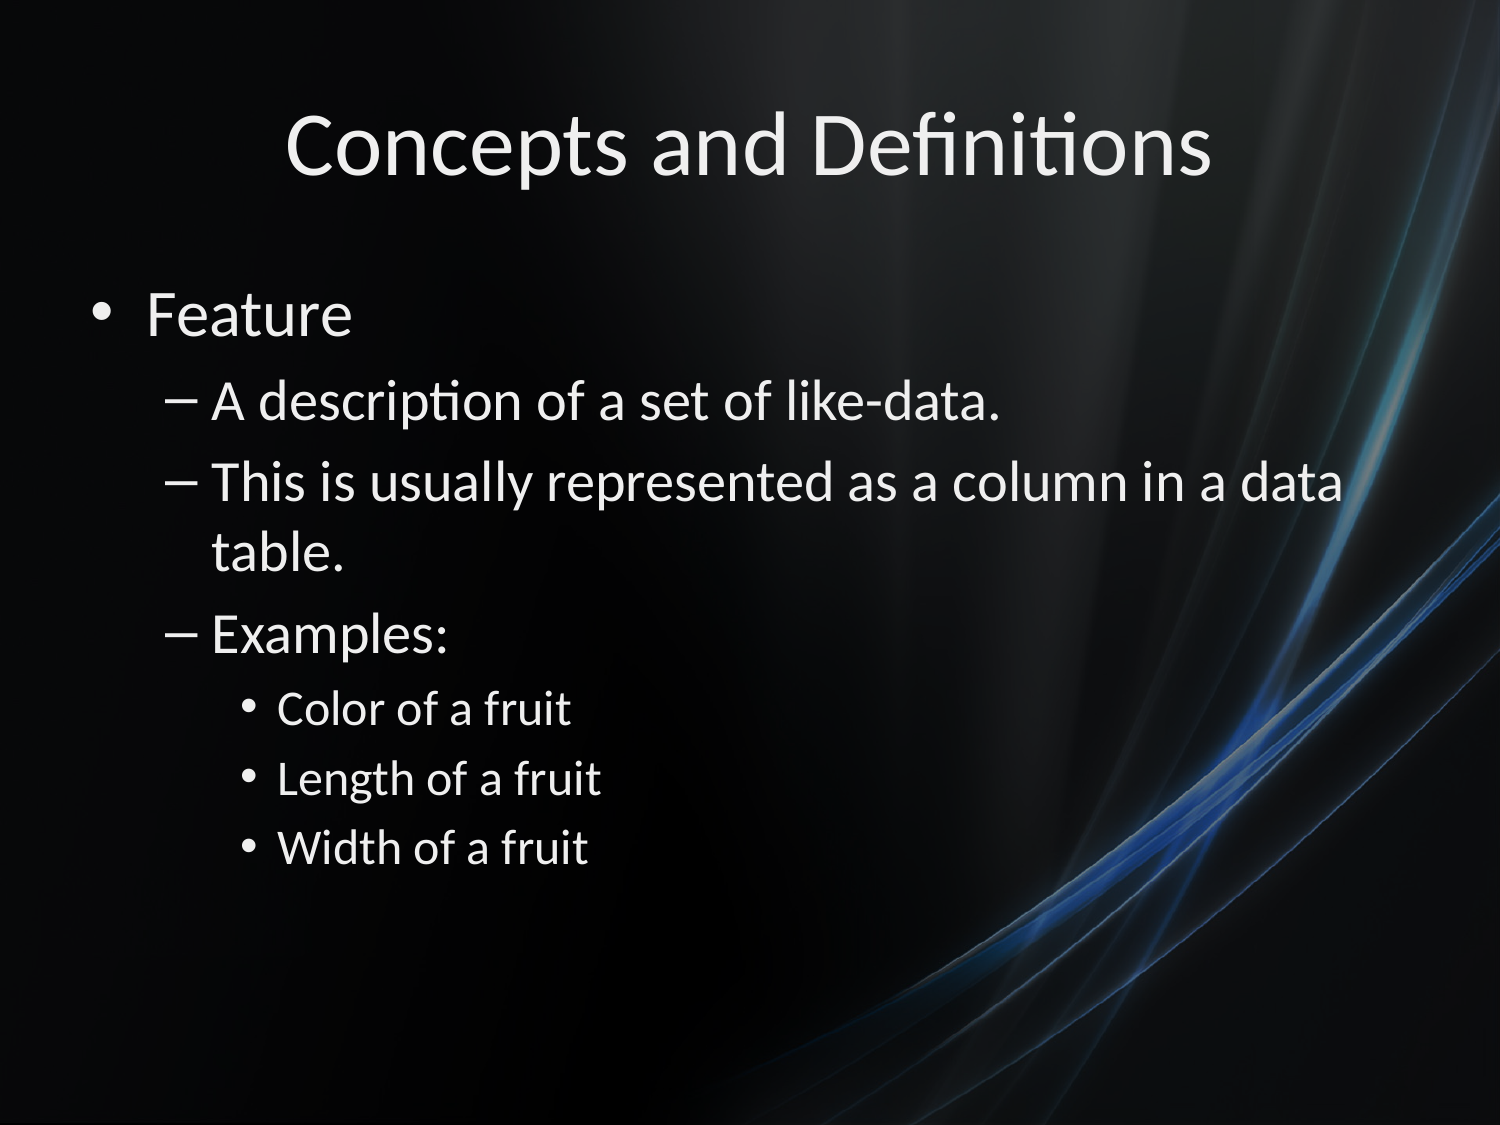

# Concepts and Definitions
Feature
A description of a set of like-data.
This is usually represented as a column in a data table.
Examples:
Color of a fruit
Length of a fruit
Width of a fruit